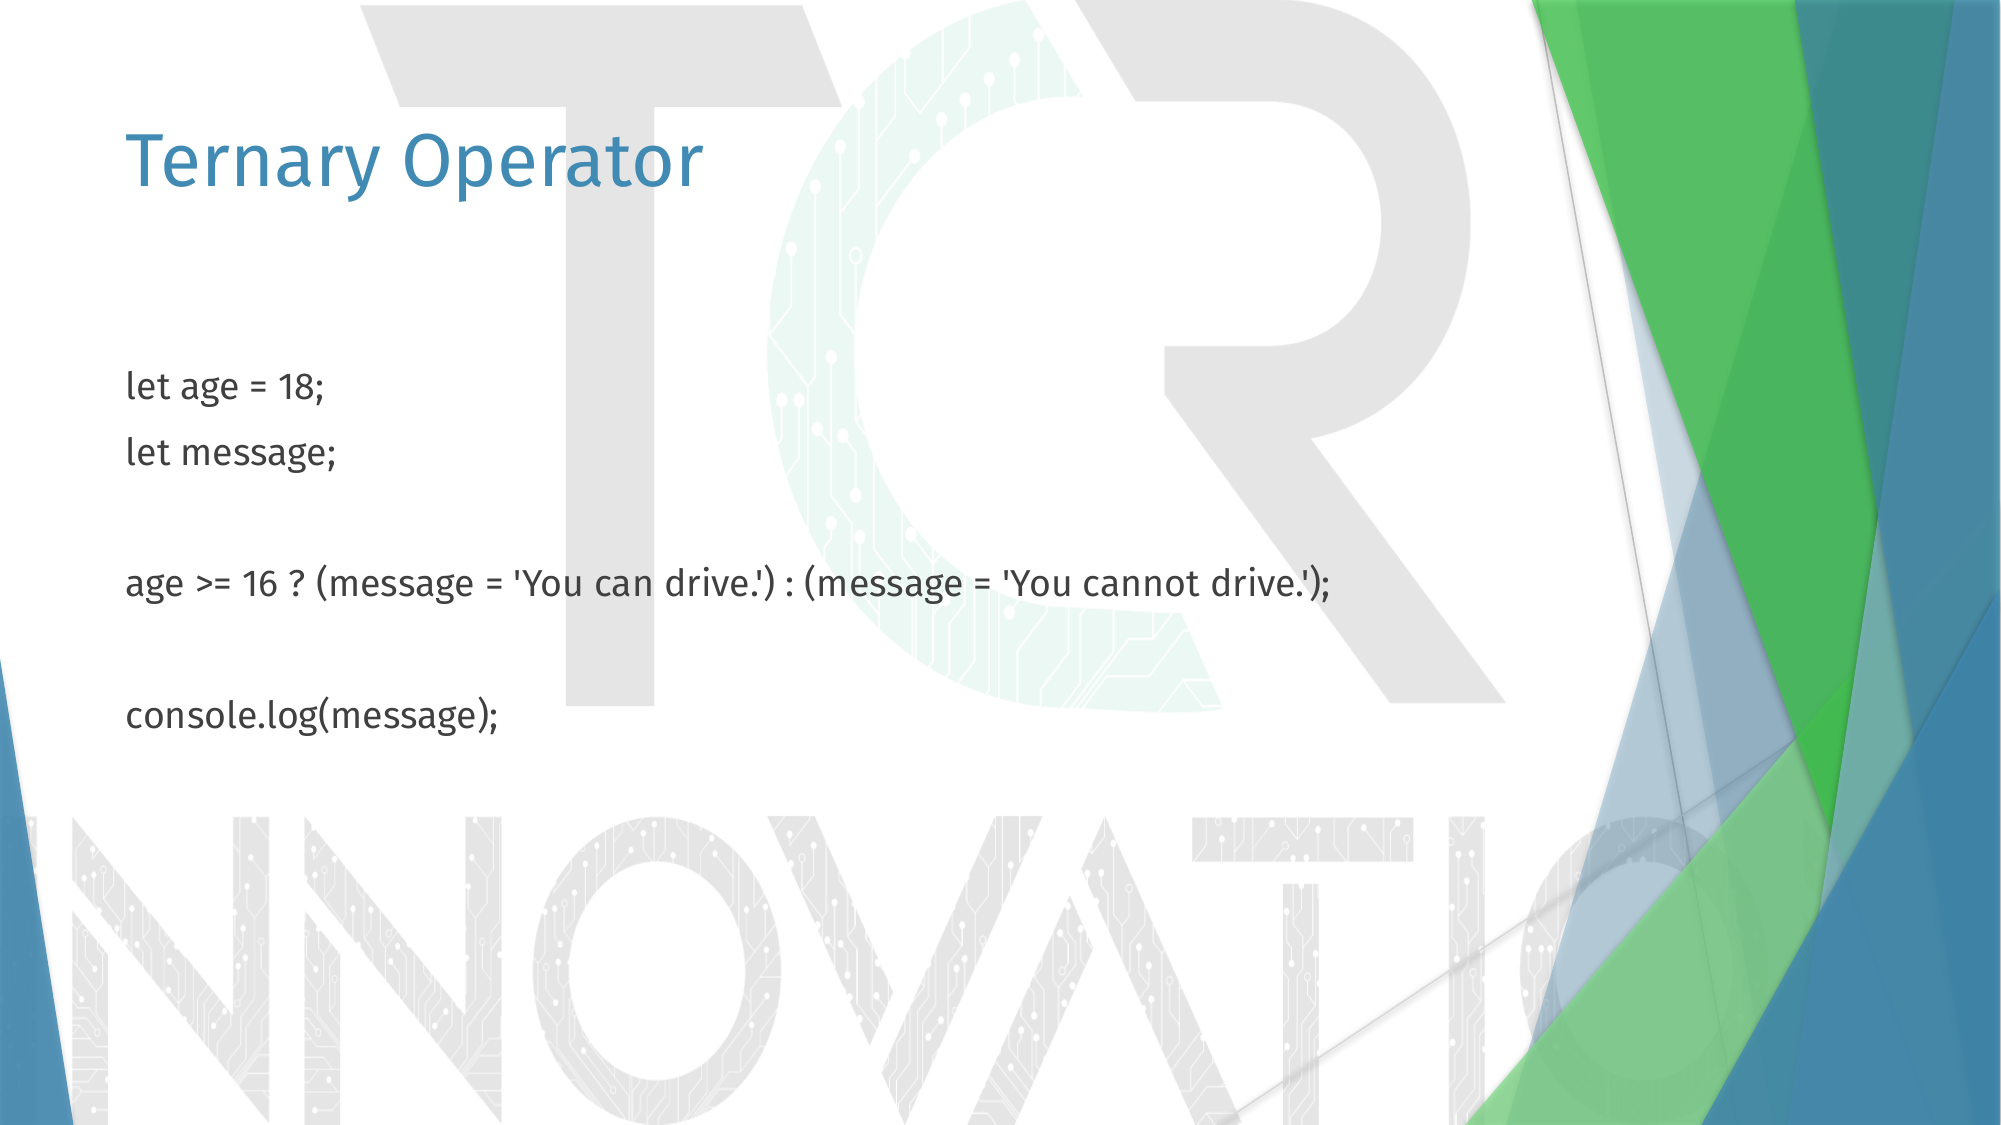

# Ternary Operator
let age = 18;
let message;

age >= 16 ? (message = 'You can drive.') : (message = 'You cannot drive.');

console.log(message);